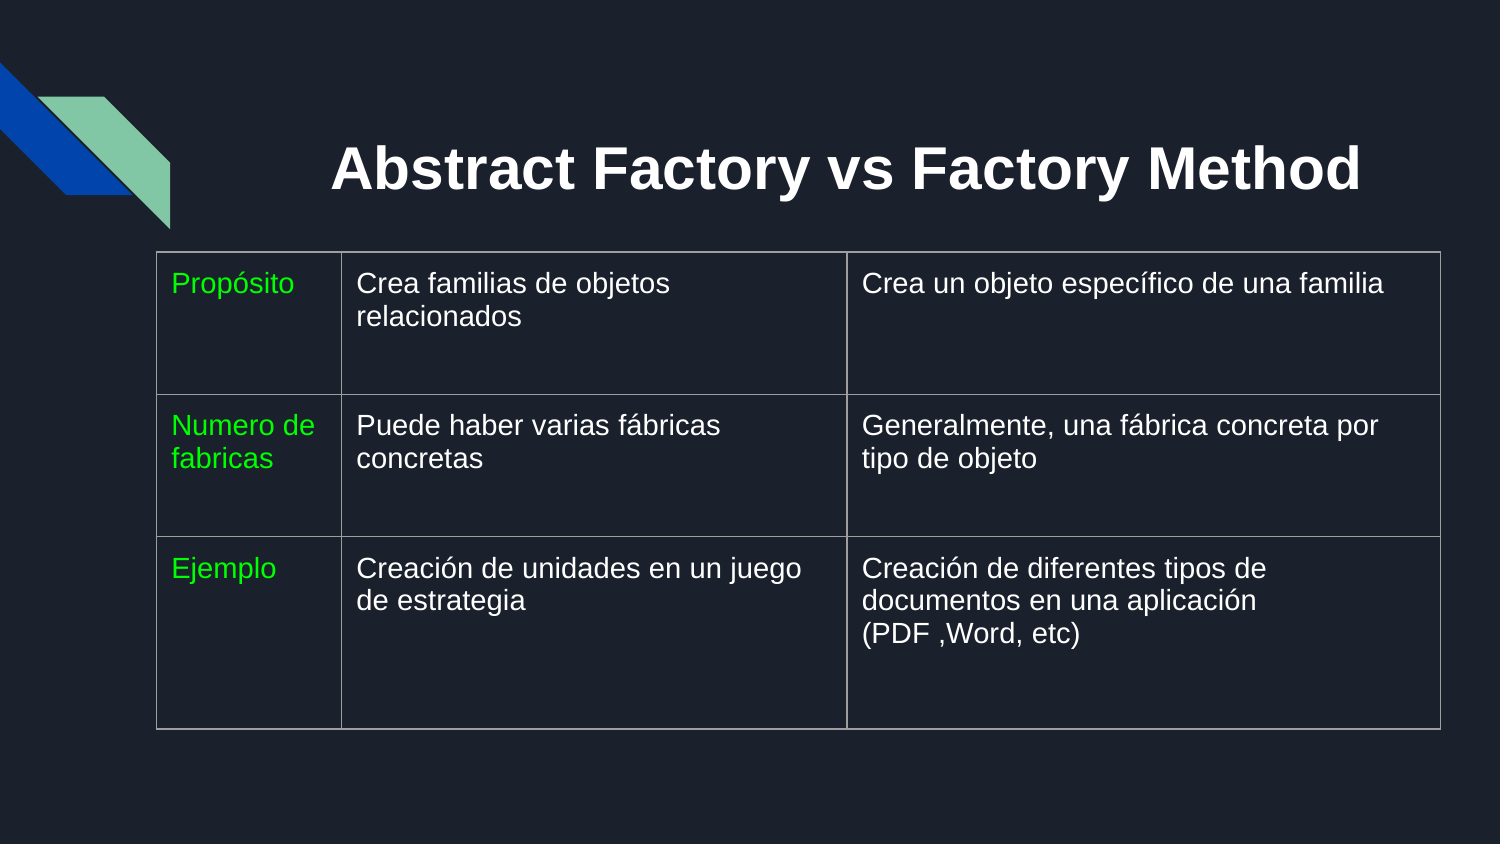

# Abstract Factory vs Factory Method
| Propósito | Crea familias de objetos relacionados | Crea un objeto específico de una familia |
| --- | --- | --- |
| Numero de fabricas | Puede haber varias fábricas concretas | Generalmente, una fábrica concreta por tipo de objeto |
| Ejemplo | Creación de unidades en un juego de estrategia | Creación de diferentes tipos de documentos en una aplicación (PDF ,Word, etc) |